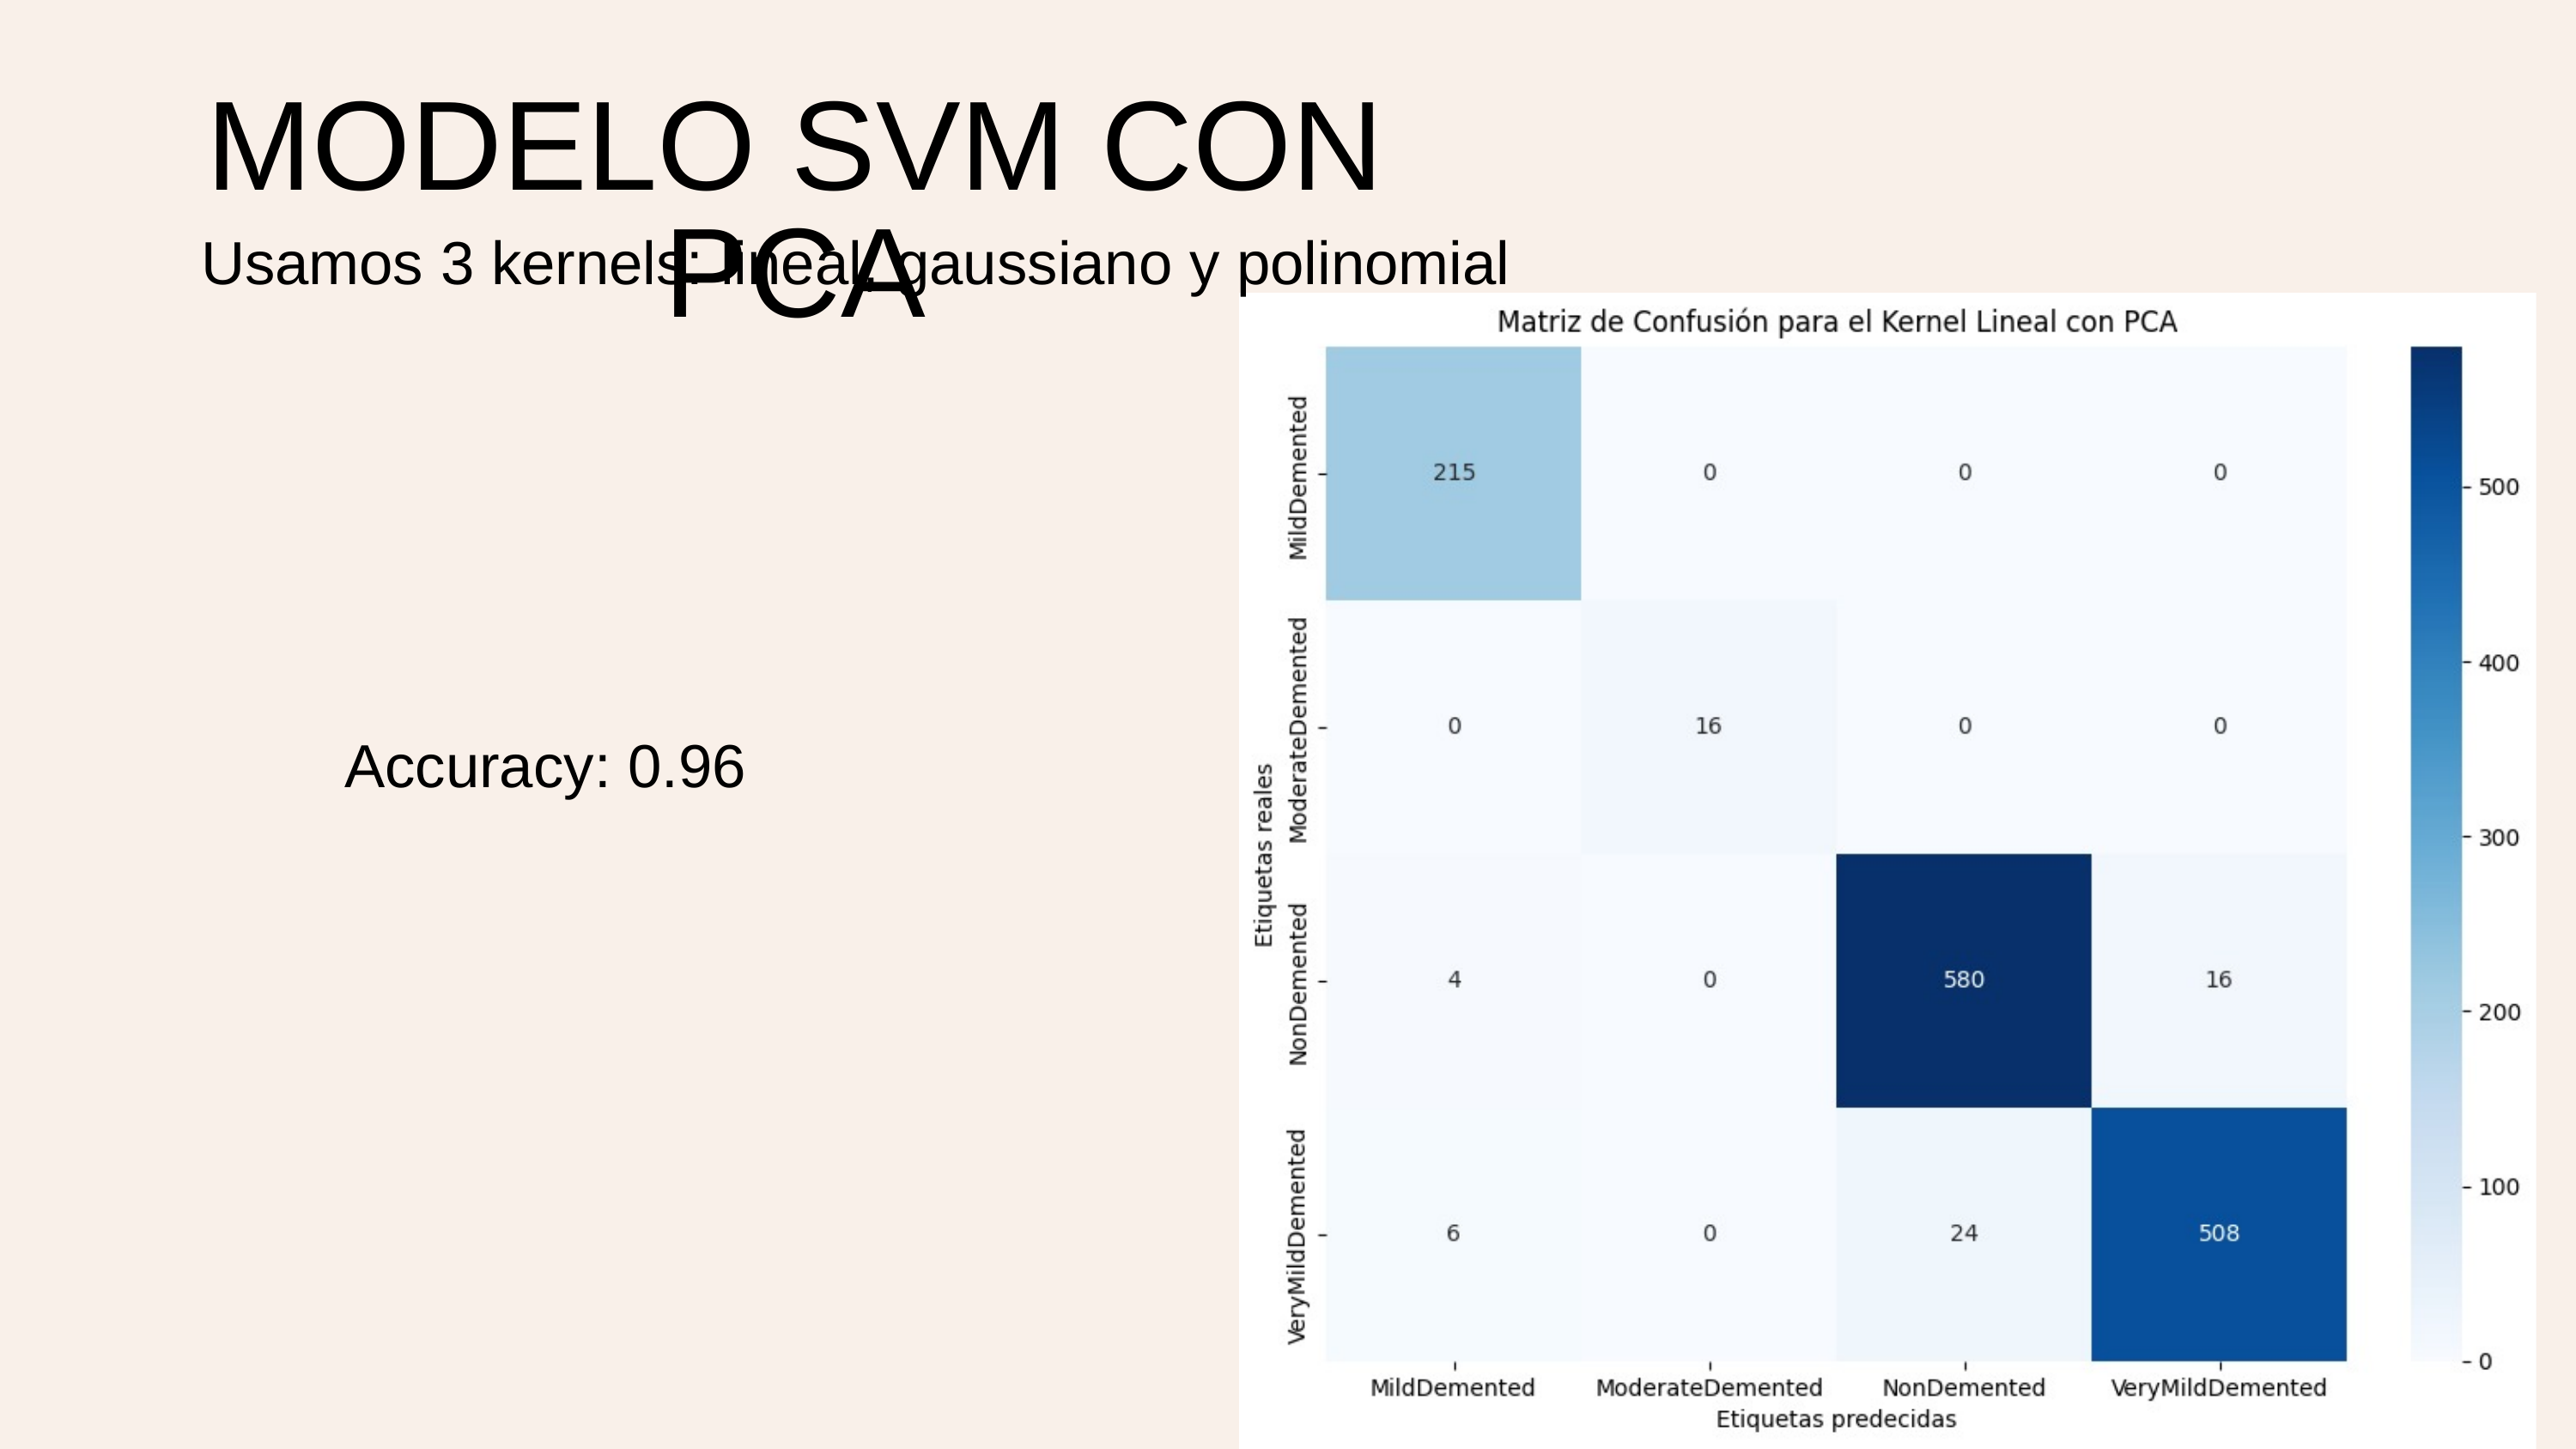

MODELO SVM CON PCA
Usamos 3 kernels: lineal, gaussiano y polinomial

Accuracy: 0.96